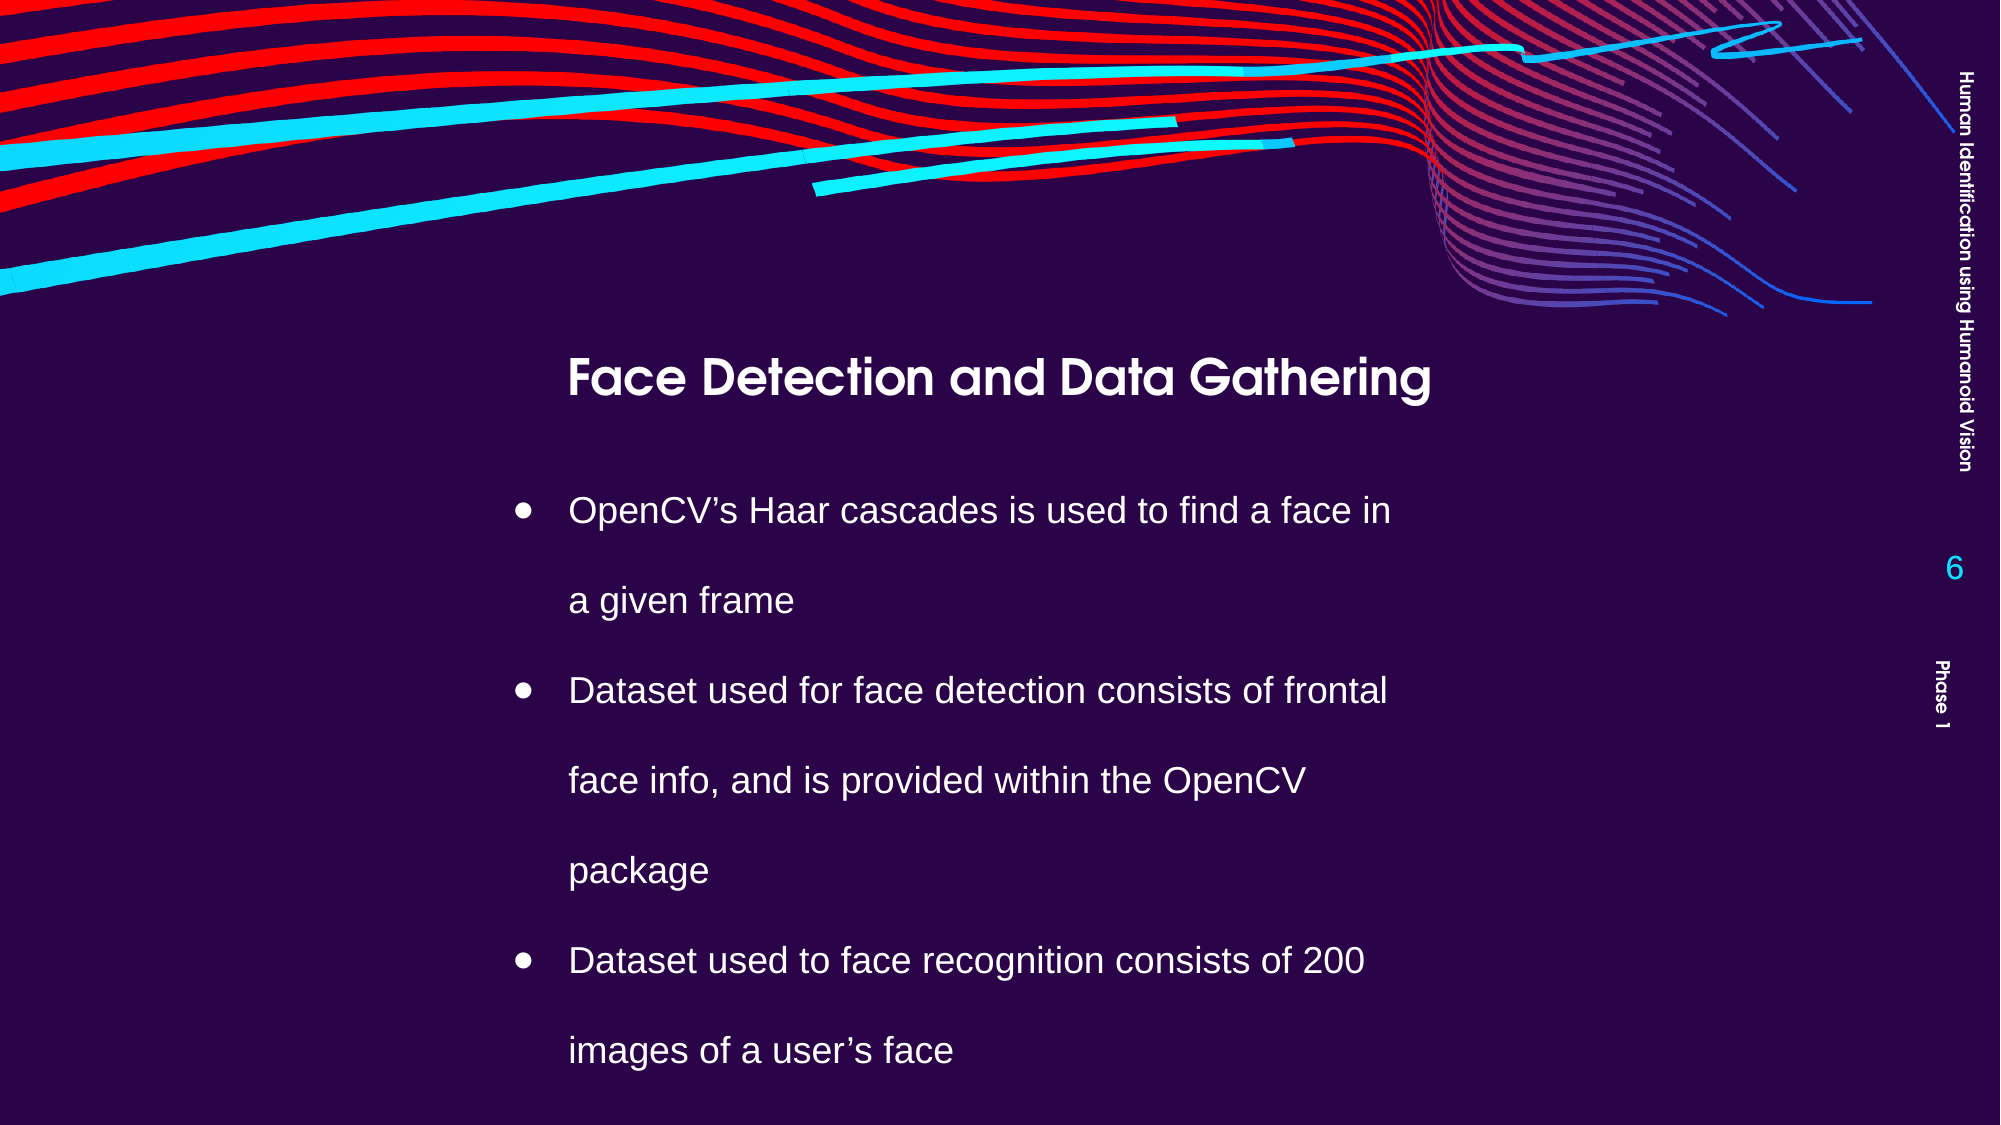

Human Identification using Humanoid Vision

# Face Detection and Data Gathering
OpenCV’s Haar cascades is used to find a face in a given frame
Dataset used for face detection consists of frontal face info, and is provided within the OpenCV package
Dataset used to face recognition consists of 200 images of a user’s face

6
6
Phase 1